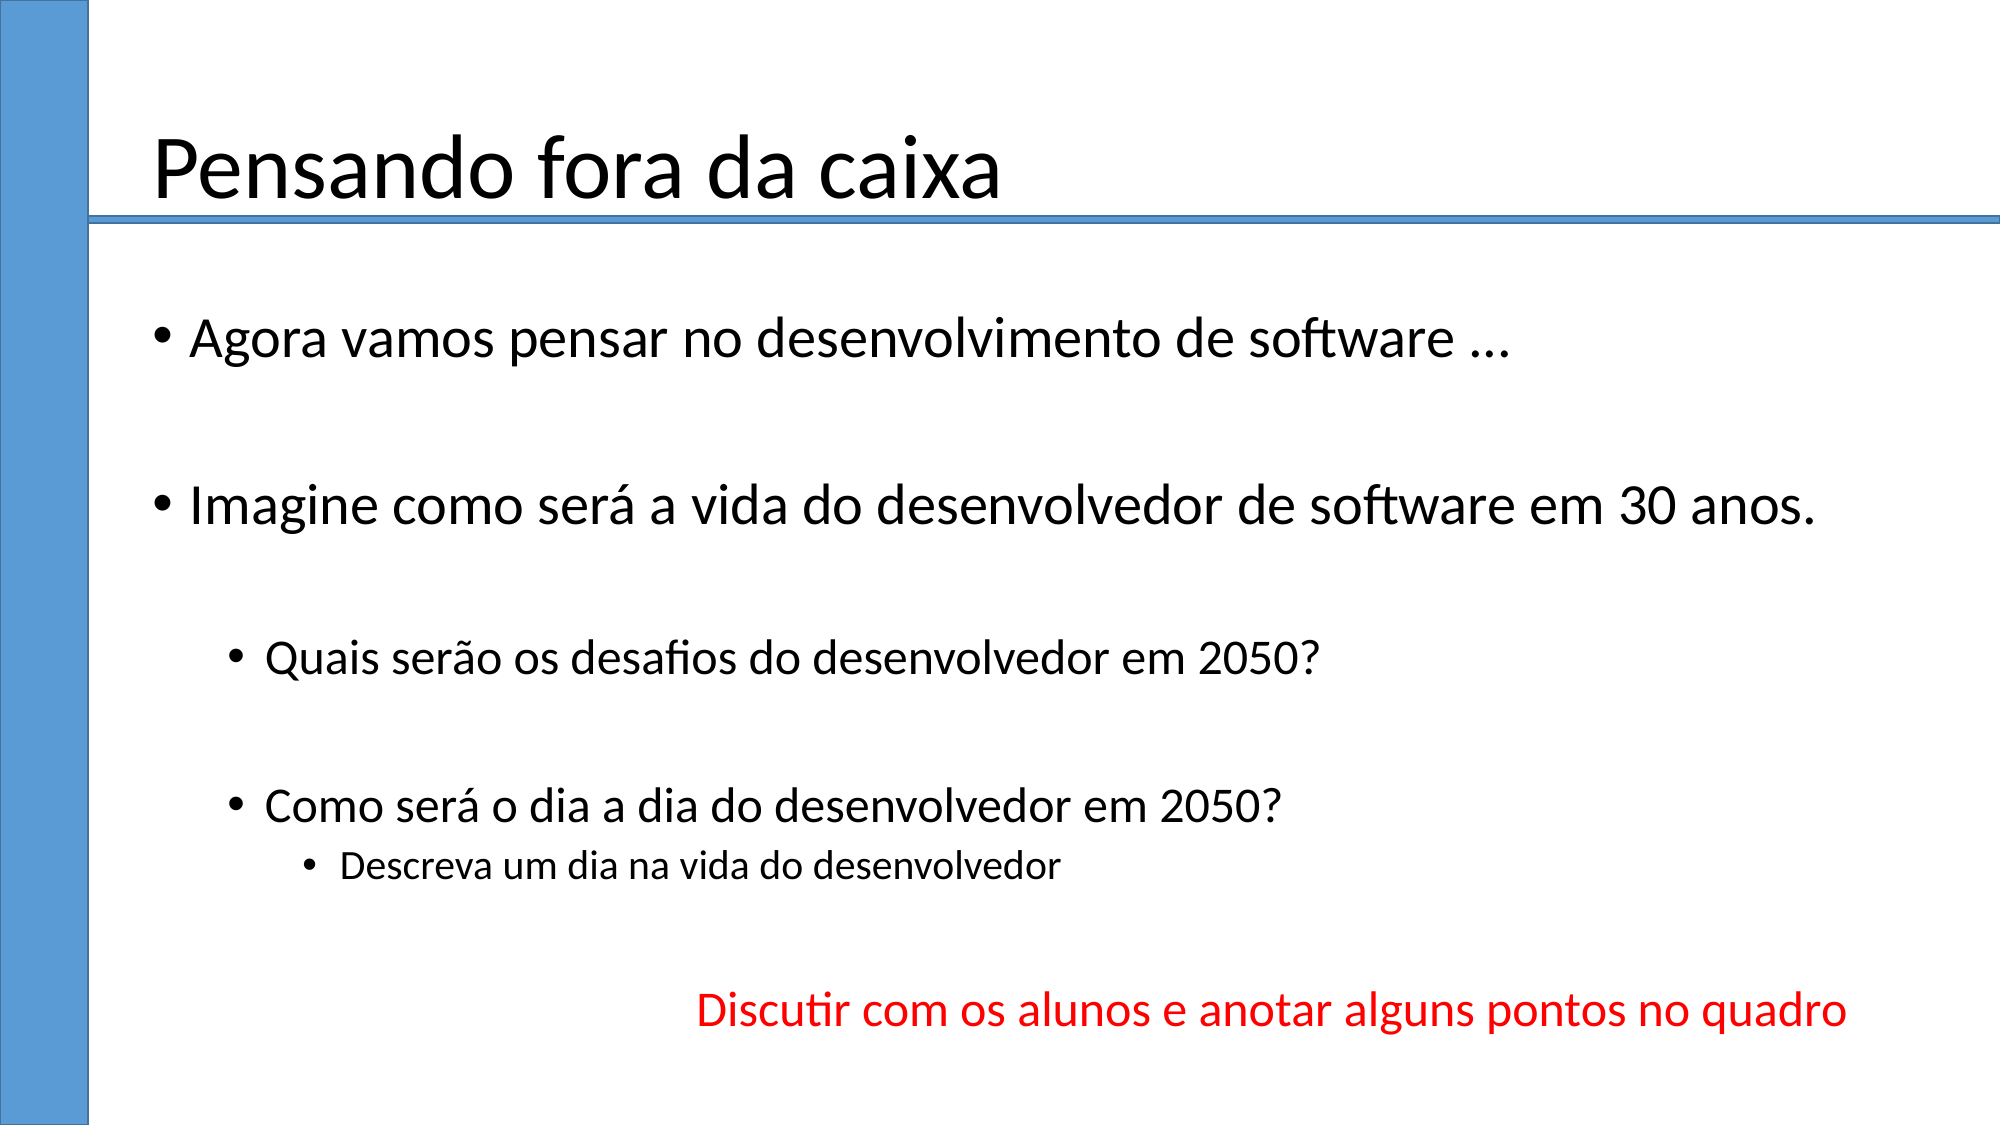

# Pensando fora da caixa

Agora vamos pensar no desenvolvimento de software ...

Imagine como será a vida do desenvolvedor de software em 30 anos.

Quais serão os desafios do desenvolvedor em 2050?

Como será o dia a dia do desenvolvedor em 2050?
Descreva um dia na vida do desenvolvedor

Discutir com os alunos e anotar alguns pontos no quadro